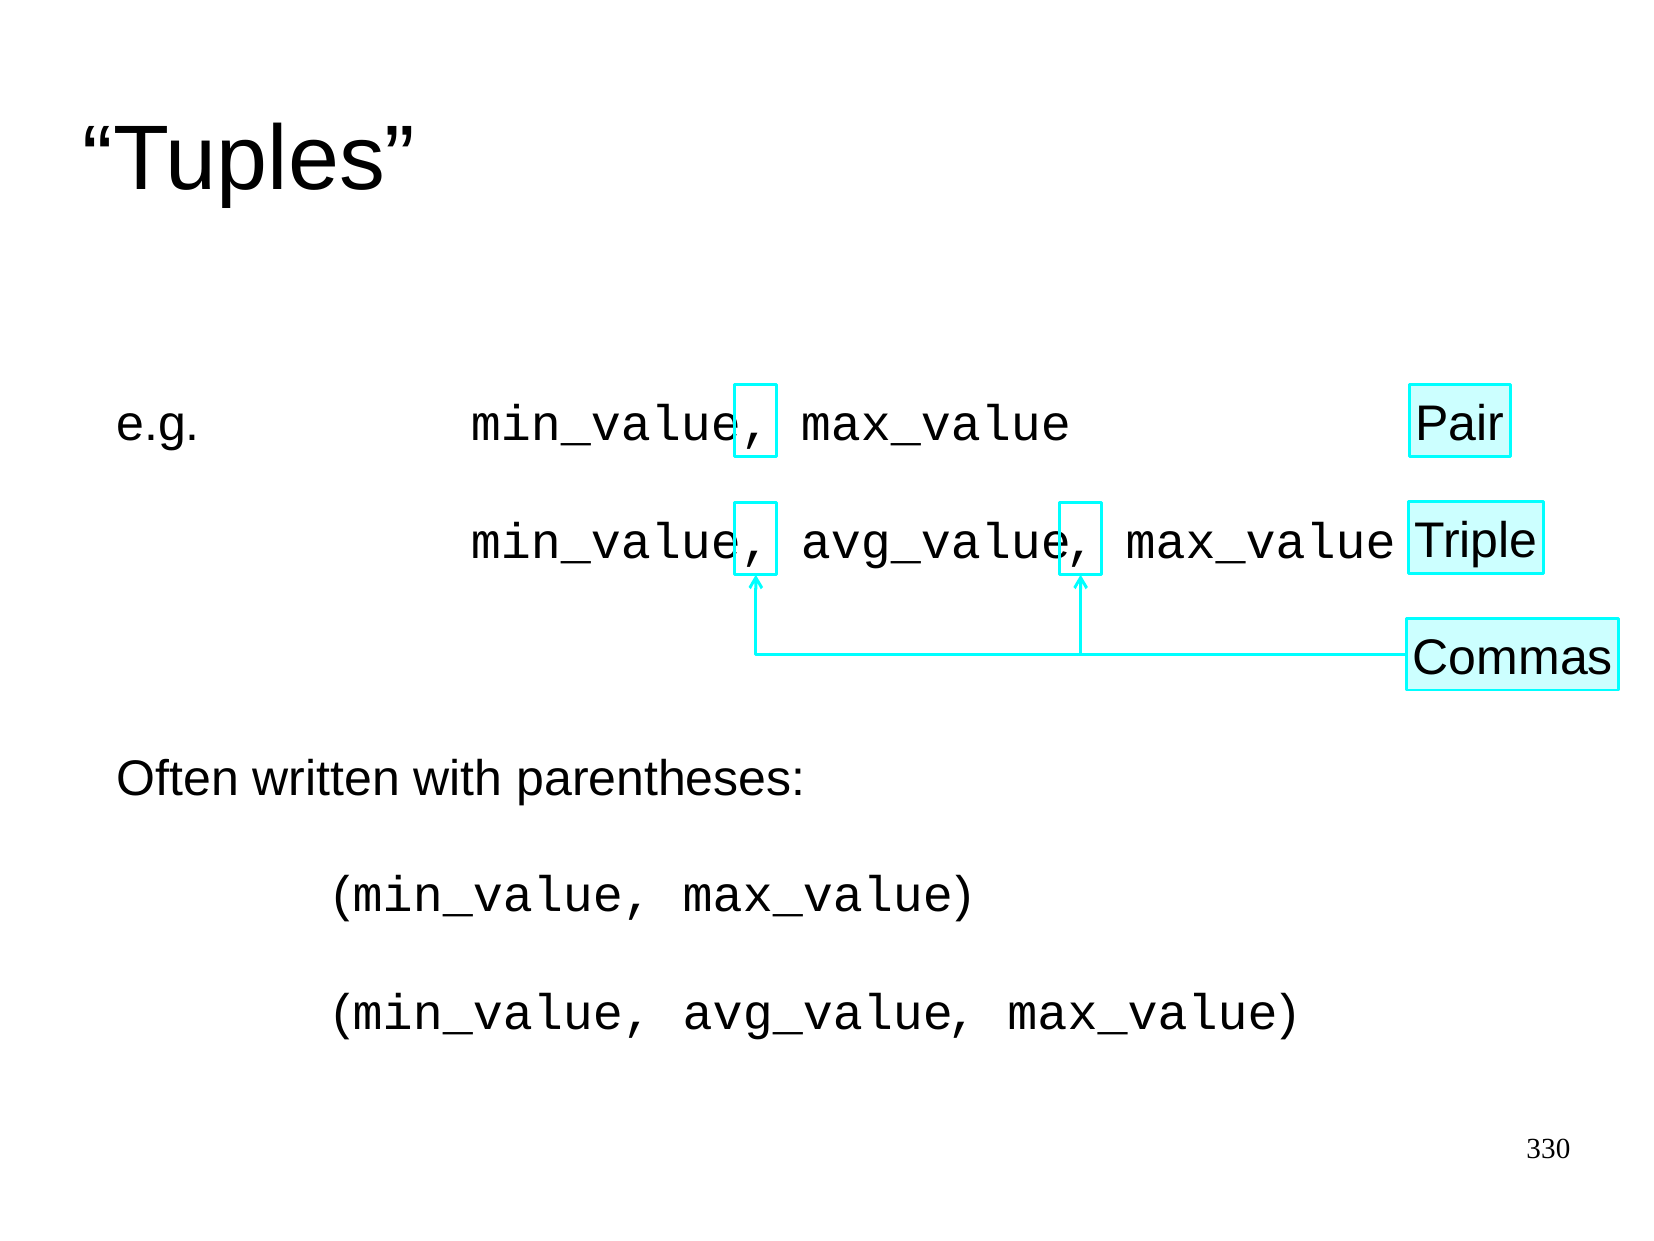

“Tuples”
e.g.
min_value
,
max_value
Pair
Triple
min_value
,
avg_value
,
max_value
Commas
Often written with parentheses:
(
min_value
,
max_value
)
(
min_value
,
avg_value
,
max_value
)
330